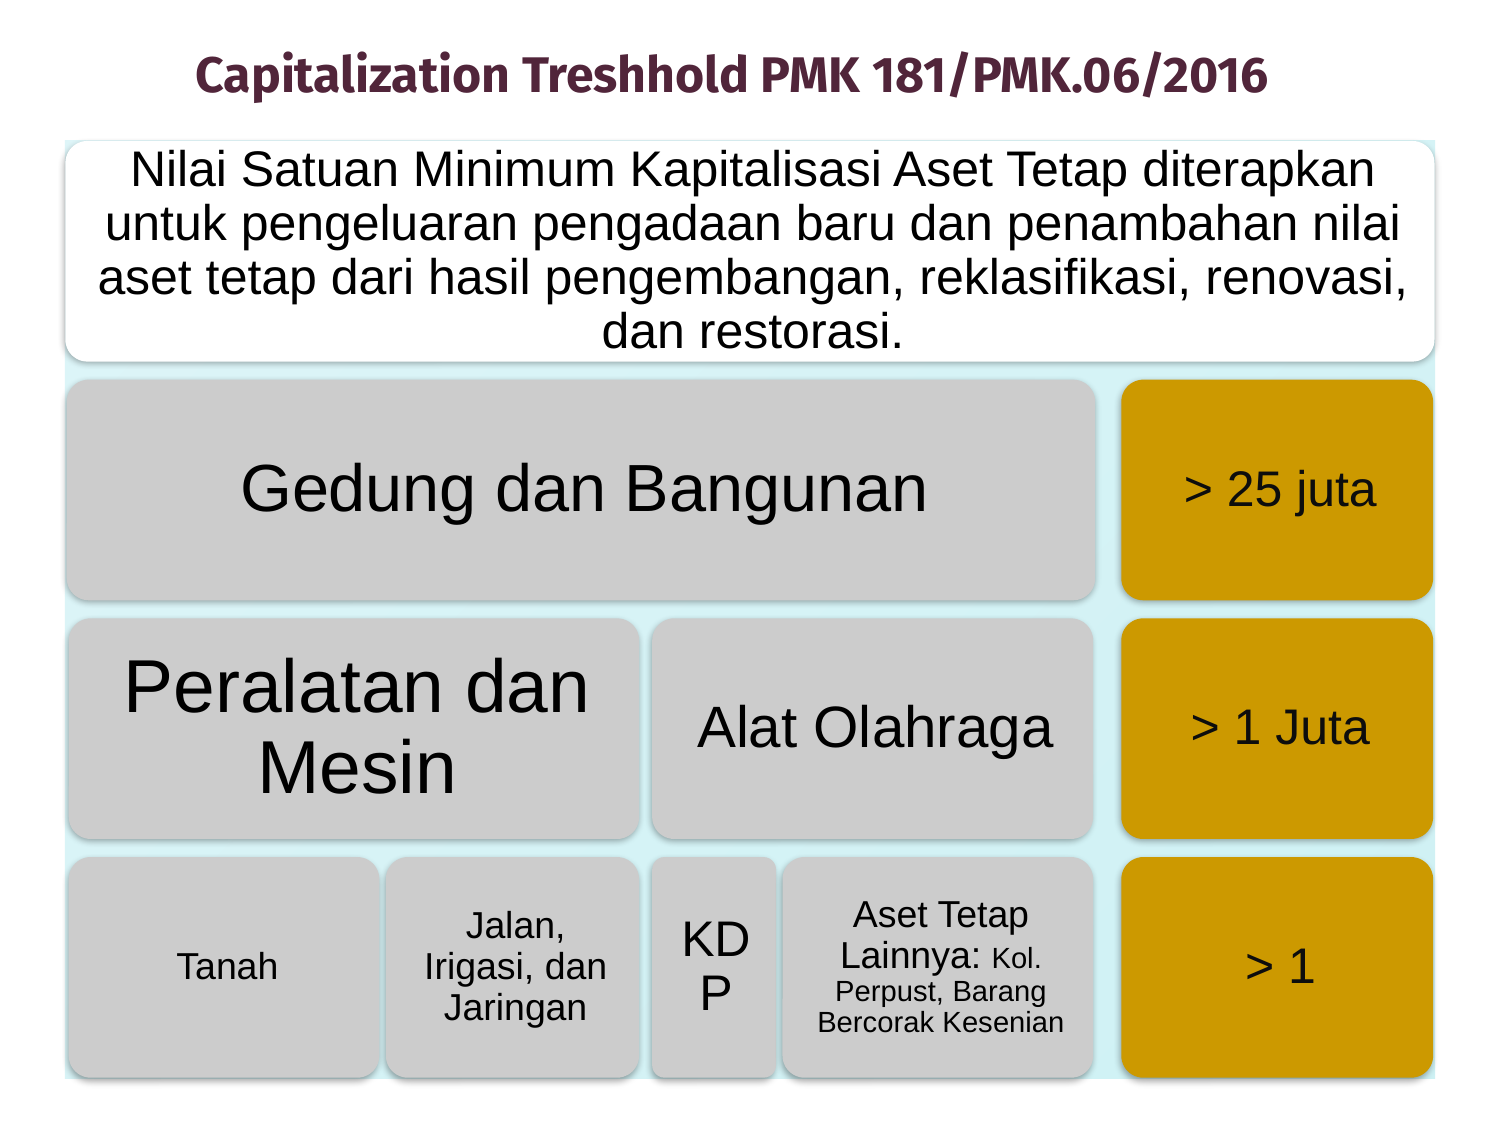

Capitalization Treshhold PMK 181/PMK.06/2016
Nilai Satuan Minimum Kapitalisasi Aset Tetap diterapkan untuk pengeluaran pengadaan baru dan penambahan nilai aset tetap dari hasil pengembangan, reklasifikasi, renovasi, dan restorasi.
Gedung dan Bangunan
Peralatan dan Mesin
Tanah
Jalan, Irigasi, dan Jaringan
Alat Olahraga
KDP
Aset Tetap Lainnya: Kol. Perpust, Barang Bercorak Kesenian
> 25 juta
> 1 Juta
> 1